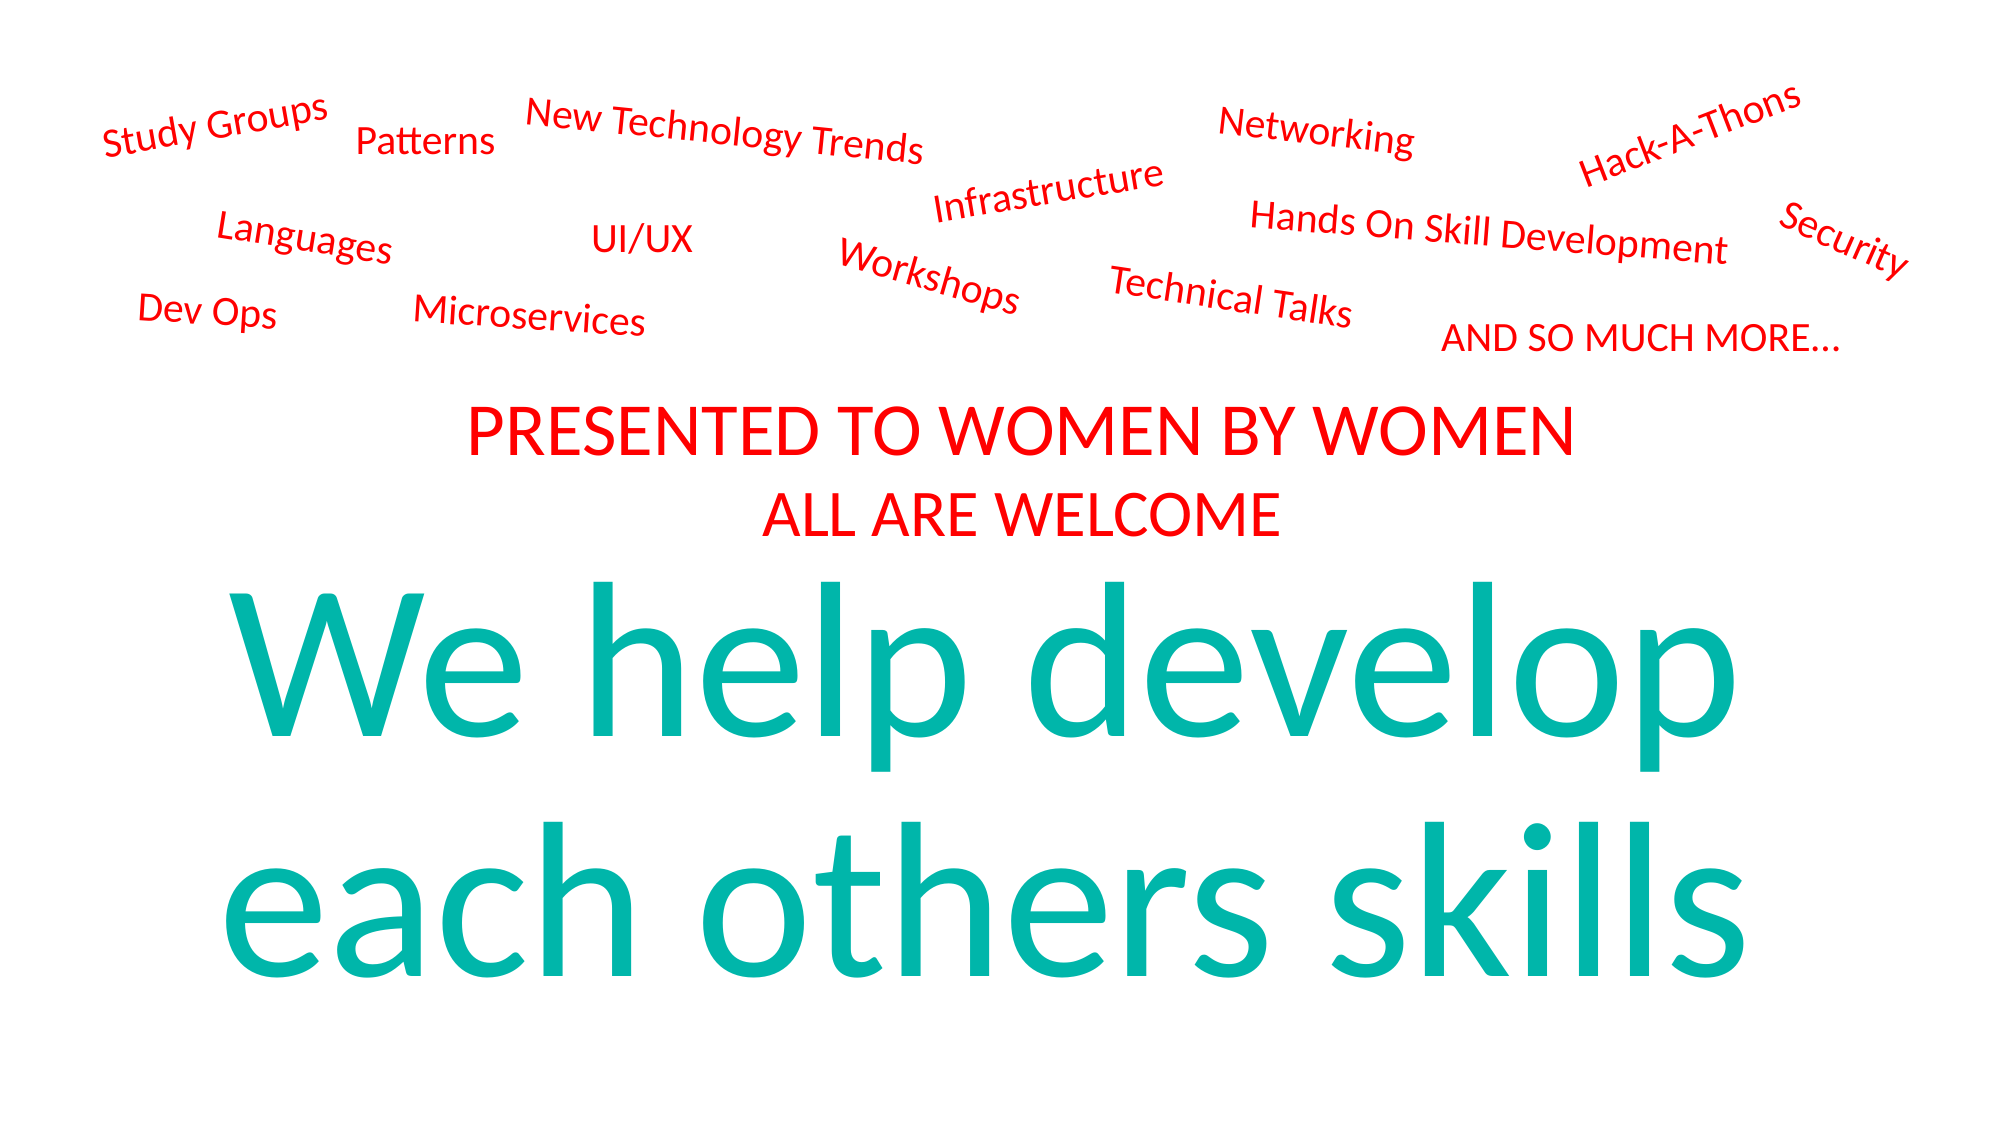

Study Groups
New Technology Trends
Networking
Hack-A-Thons
Patterns
Infrastructure
Hands On Skill Development
Languages
UI/UX
Security
Workshops
Technical Talks
Dev Ops
Microservices
AND SO MUCH MORE…
PRESENTED TO WOMEN BY WOMEN
ALL ARE WELCOME
# We help develop each others skills